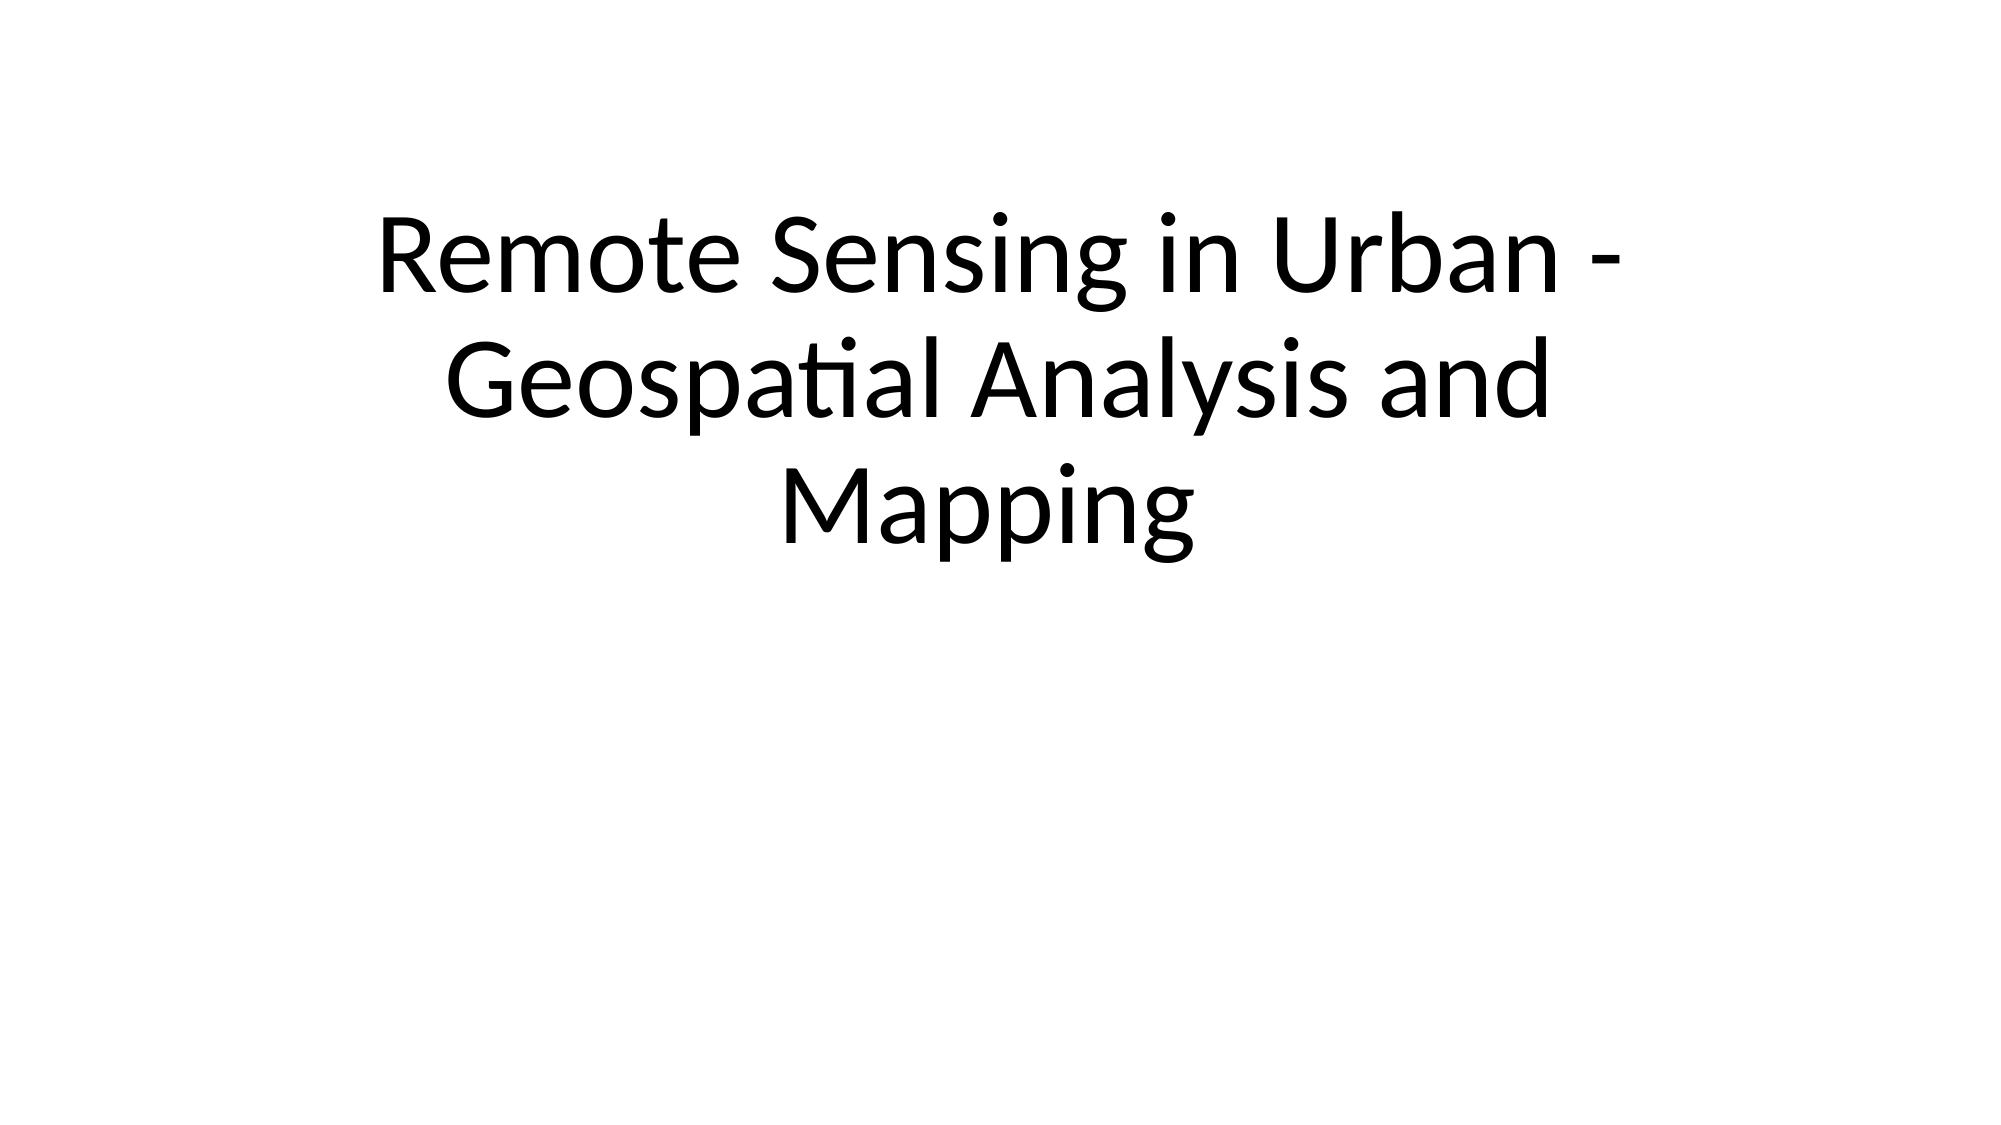

# Remote Sensing in Urban - Geospatial Analysis and Mapping